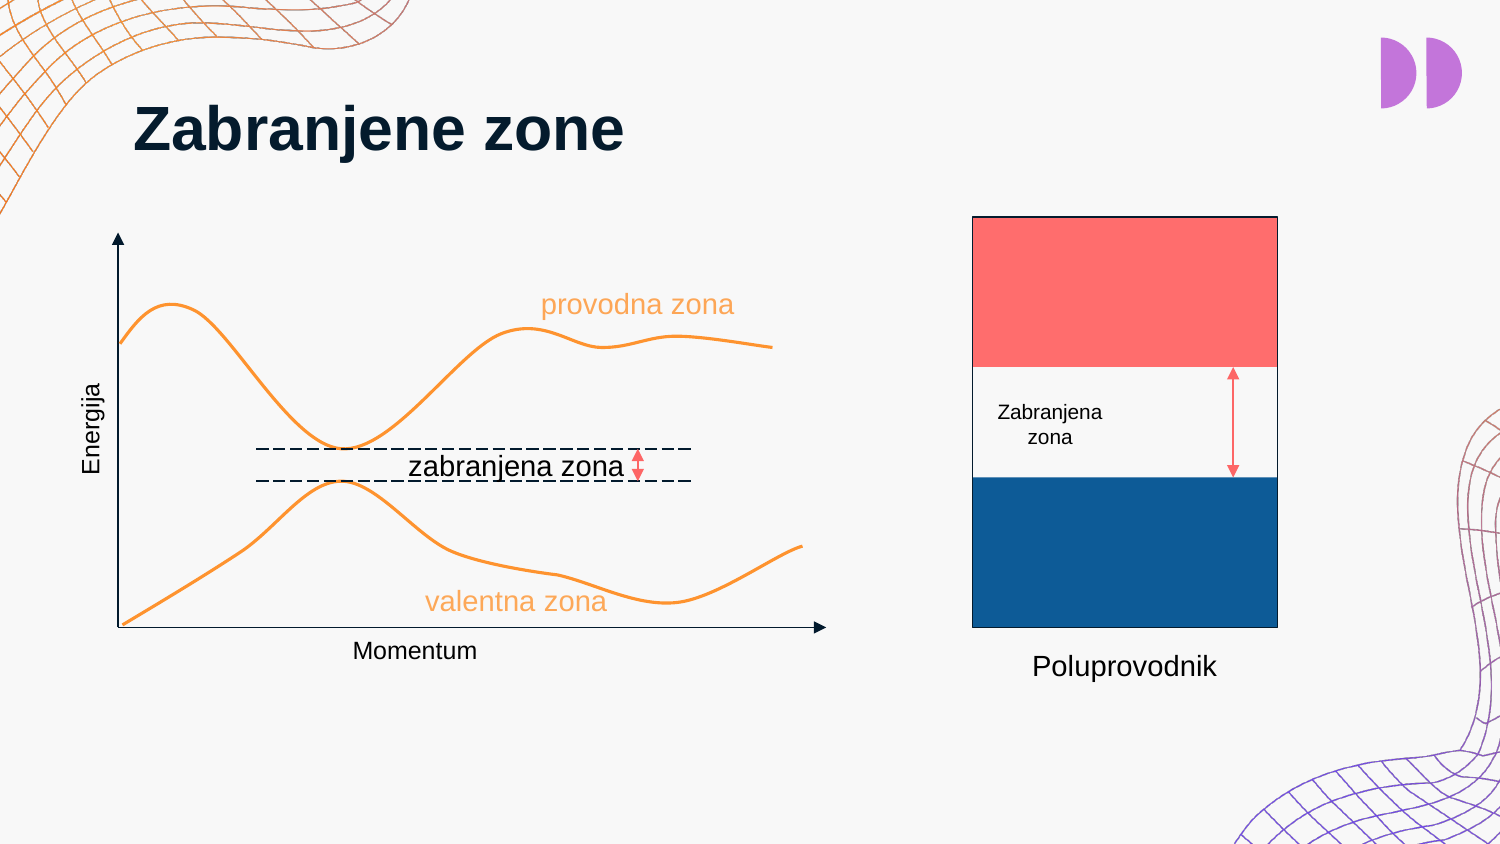

# Zabranjene zone

provodna zona

Zabranjena
zona
Energija
zabranjena zona

valentna zona
Momentum
Poluprovodnik